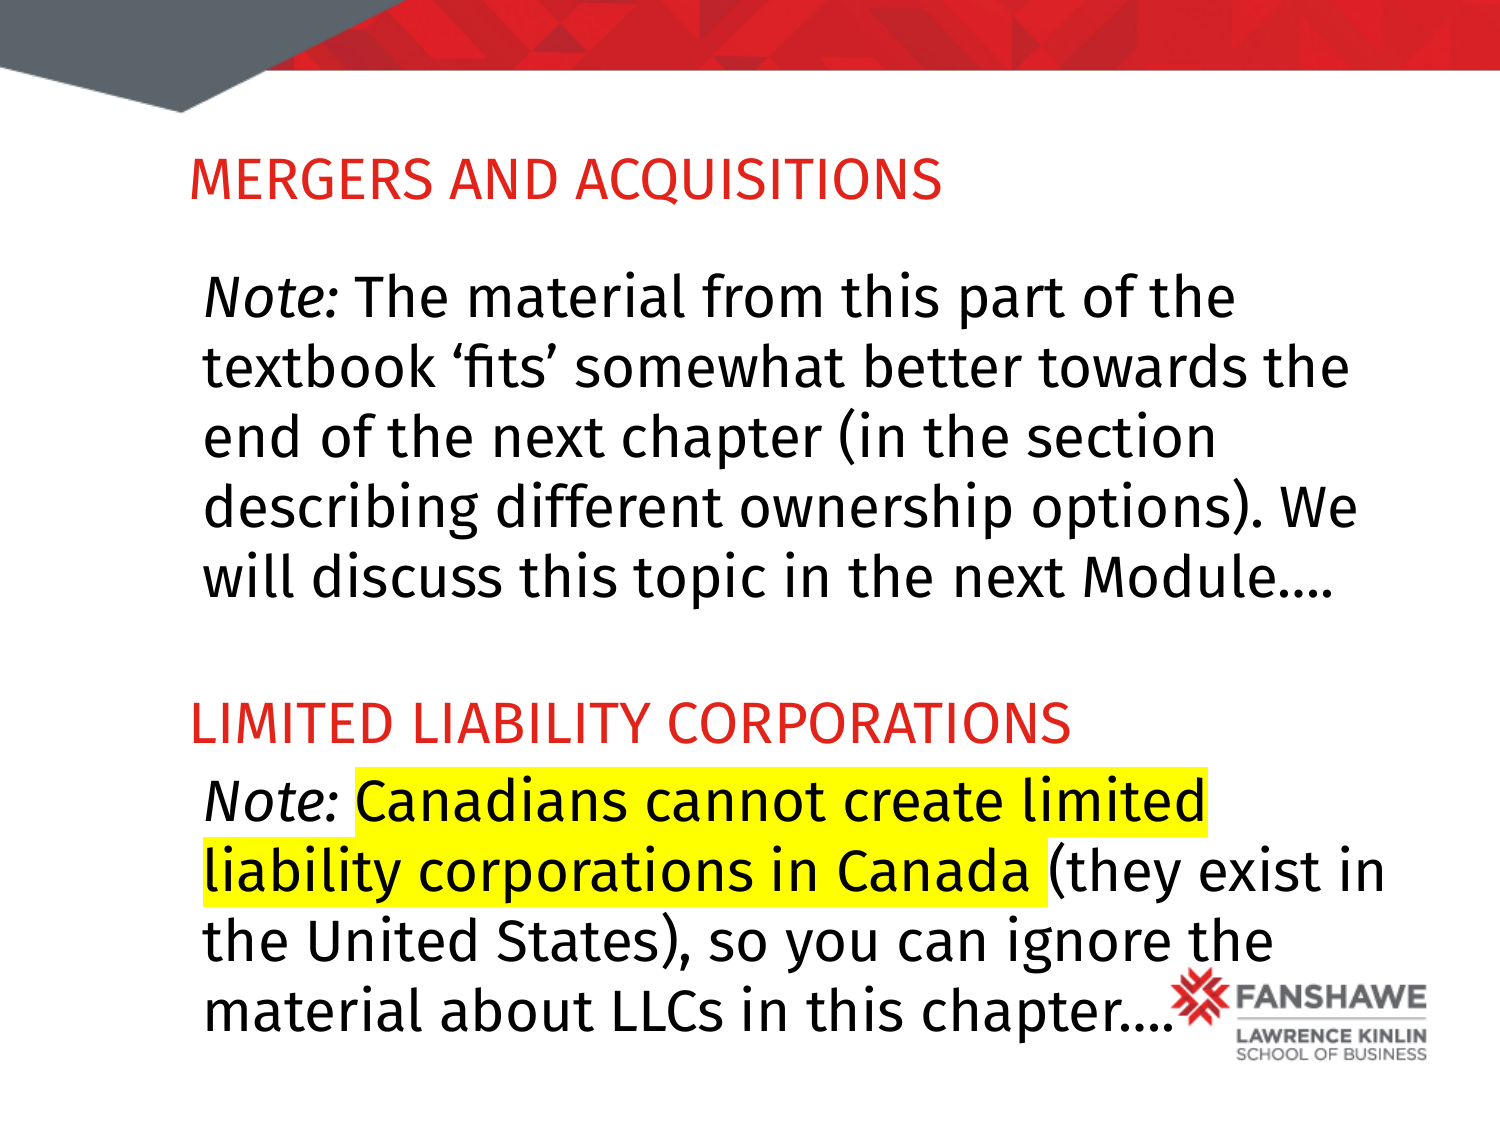

# Mergers and acquisitions
Note: The material from this part of the textbook ‘fits’ somewhat better towards the end of the next chapter (in the section describing different ownership options). We will discuss this topic in the next Module….

Limited liability corporations
Note: Canadians cannot create limited liability corporations in Canada (they exist in the United States), so you can ignore the material about LLCs in this chapter….